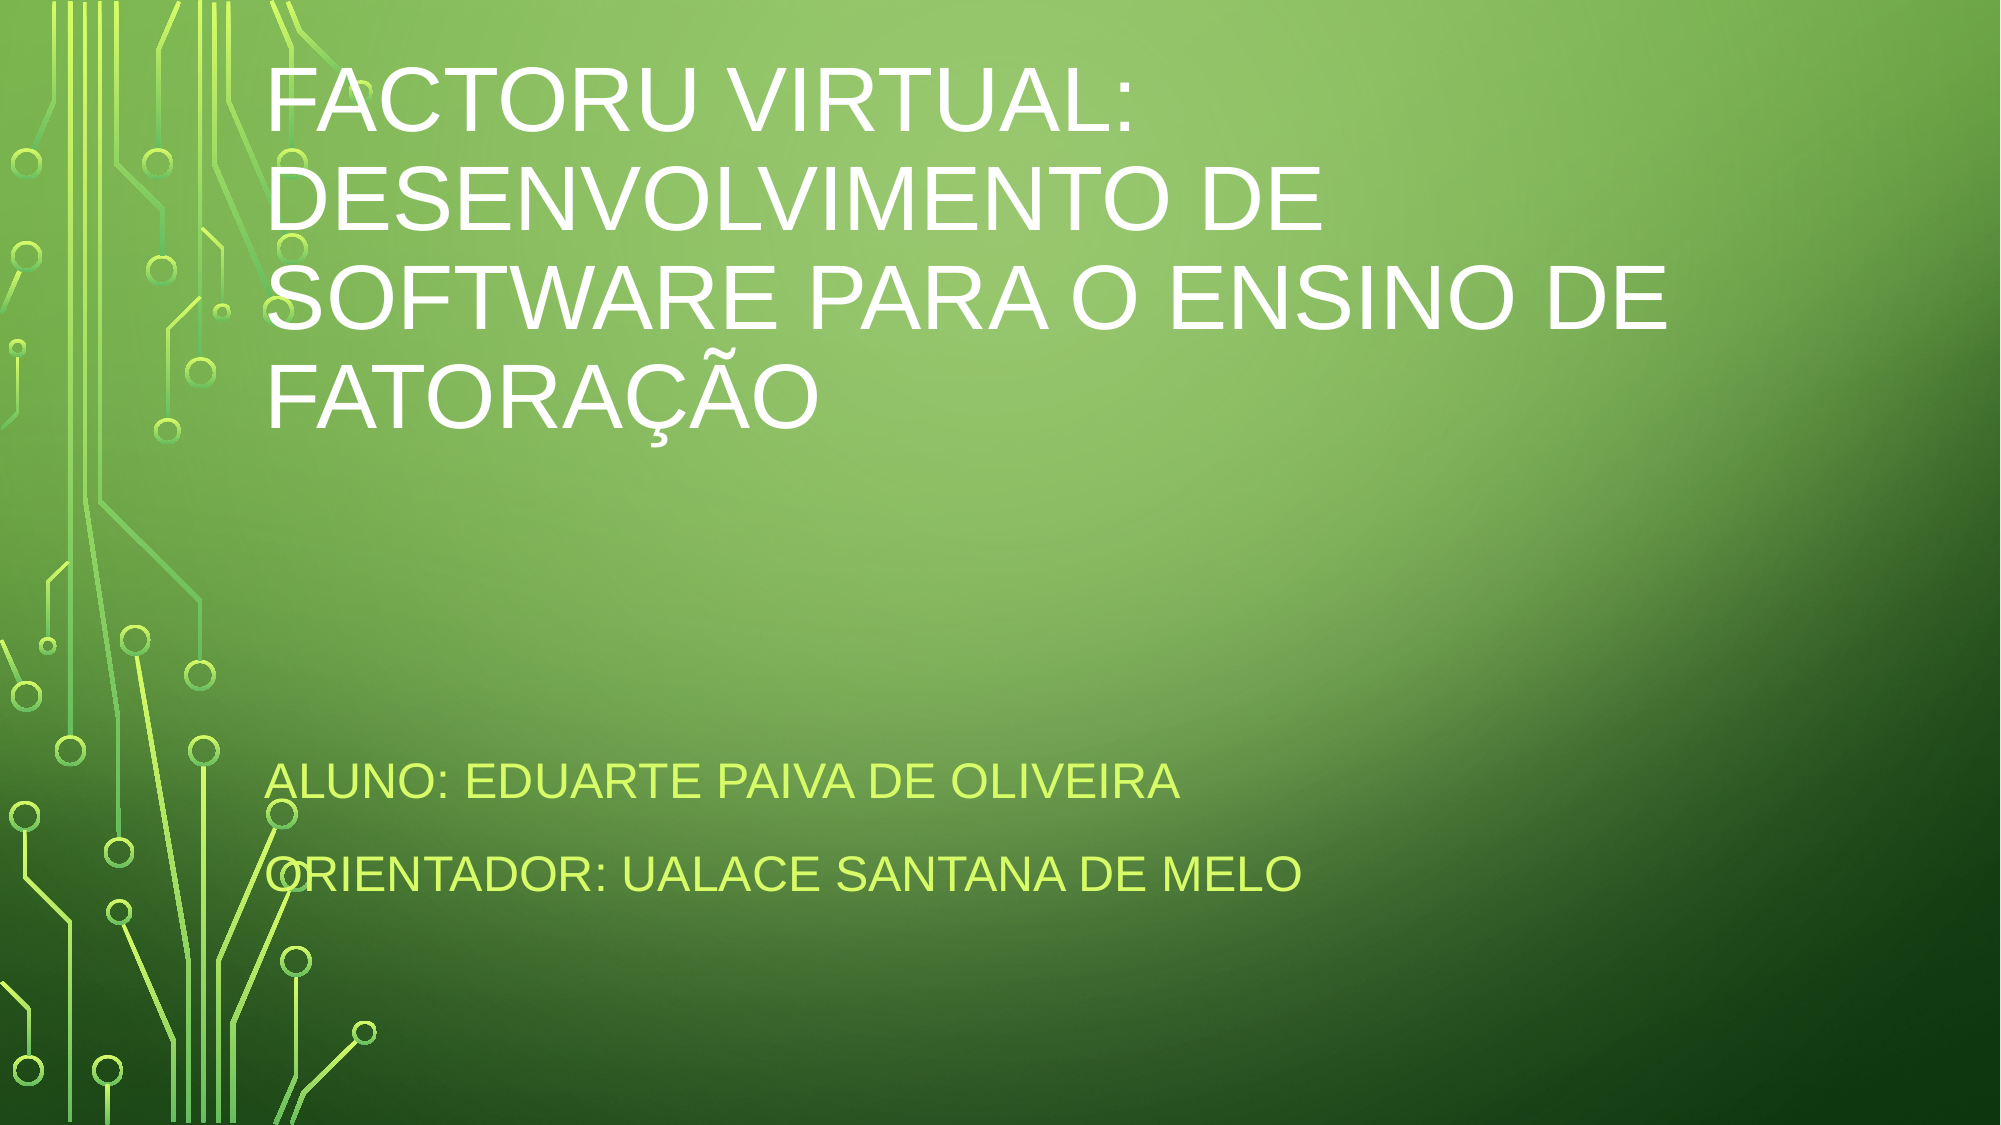

# FACTORU VIRTUAL: DESENVOLVIMENTO DE SOFTWARE PARA O ENSINO DE FATORAÇÃO
ALUNO: EDUARTE PAIVA DE OLIVEIRA
ORIENTADOR: UALACE SANTANA DE MELO